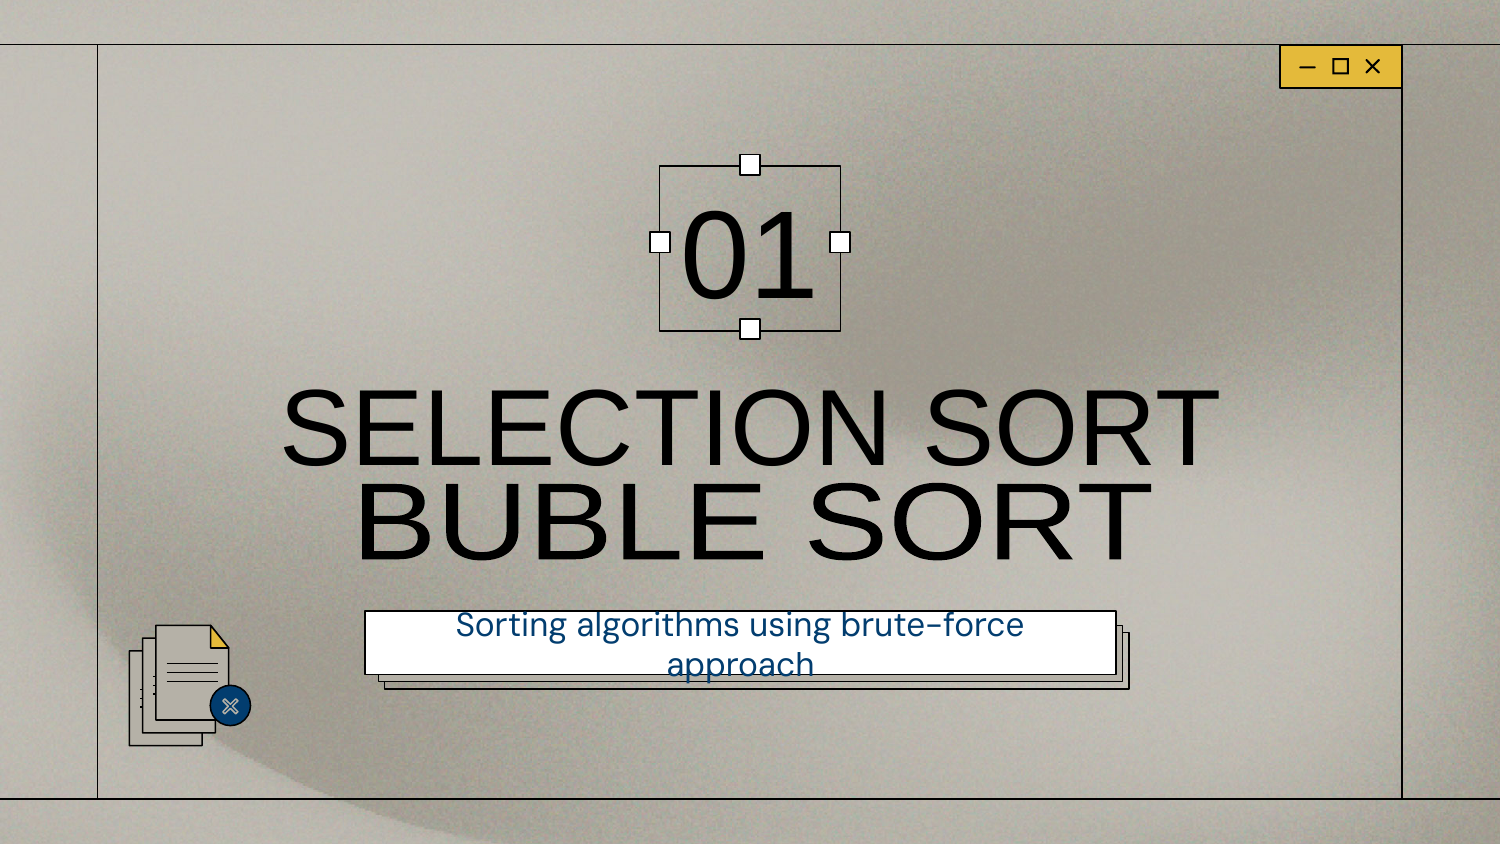

01
# SELECTION SORT
BUBLE SORT
Sorting algorithms using brute-force approach